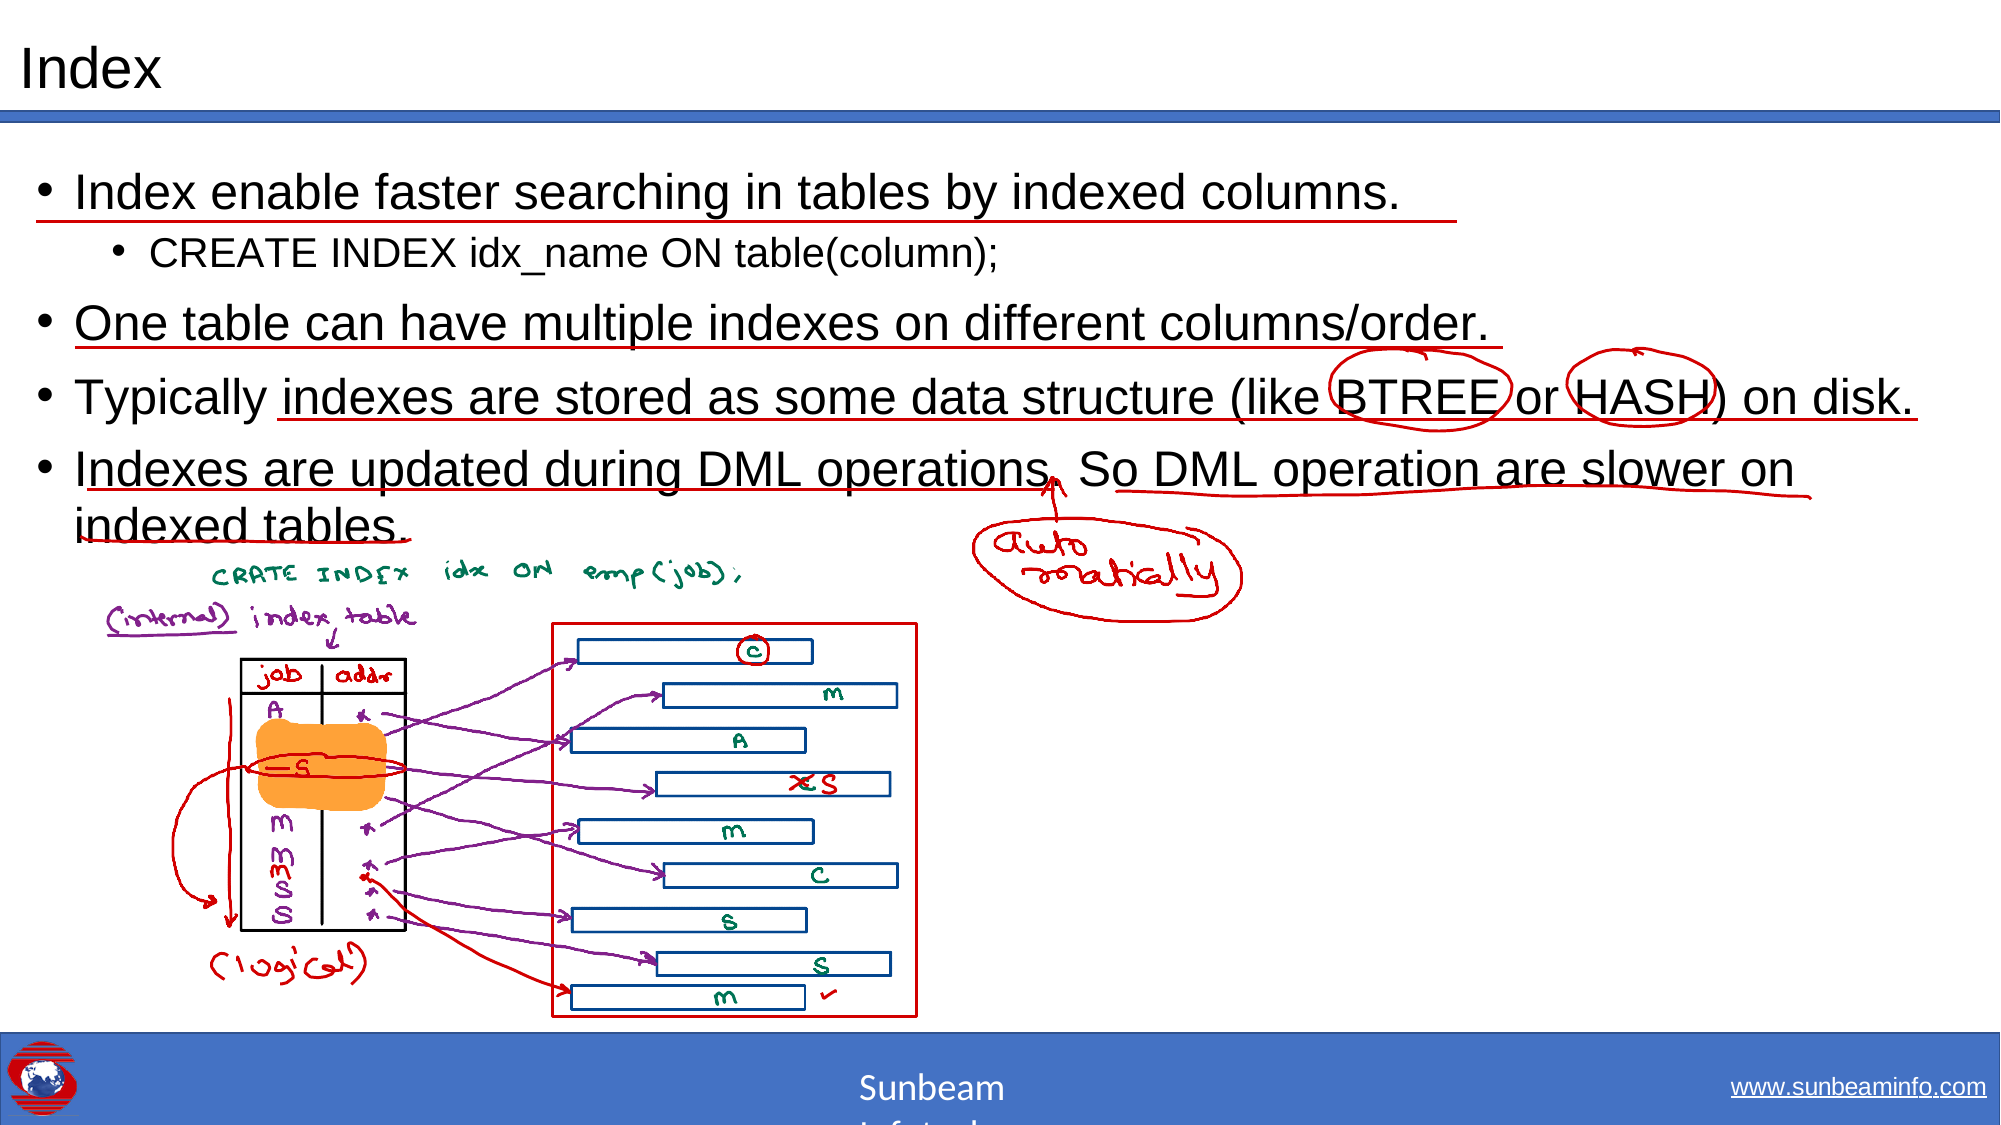

# Index

Index enable faster searching in tables by indexed columns.
CREATE INDEX idx_name ON table(column);
One table can have multiple indexes on different columns/order.
Typically indexes are stored as some data structure (like BTREE or HASH) on disk.
Indexes are updated during DML operations. So DML operation are slower on
indexed tables.

Sunbeam Infotech
www.sunbeaminfo.com